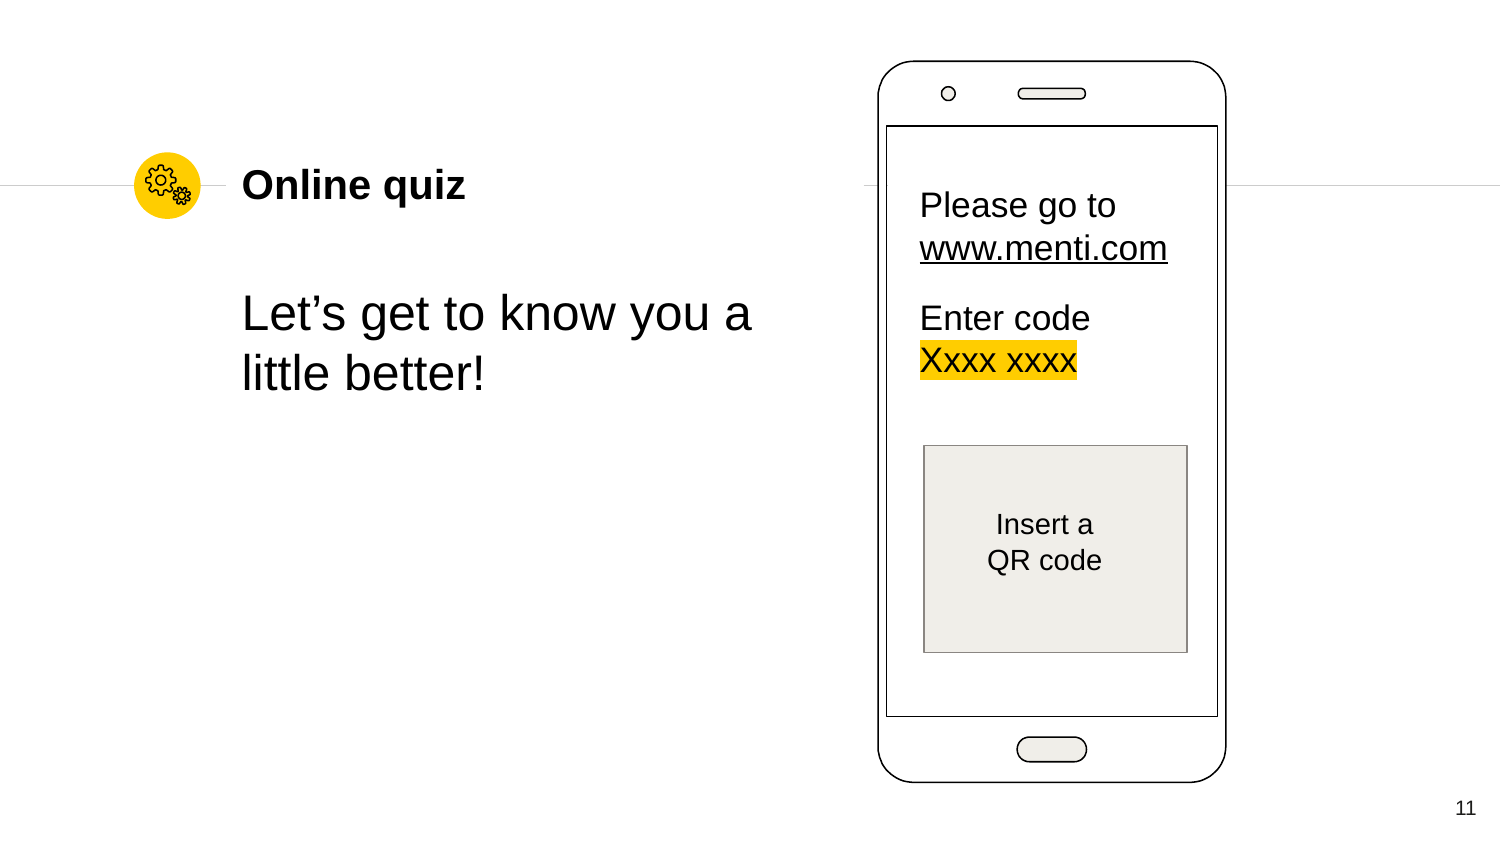

Please go to www.menti.com

Enter code
Xxxx xxxx
# Online quiz

Let’s get to know you a little better!

Insert a QR code
11